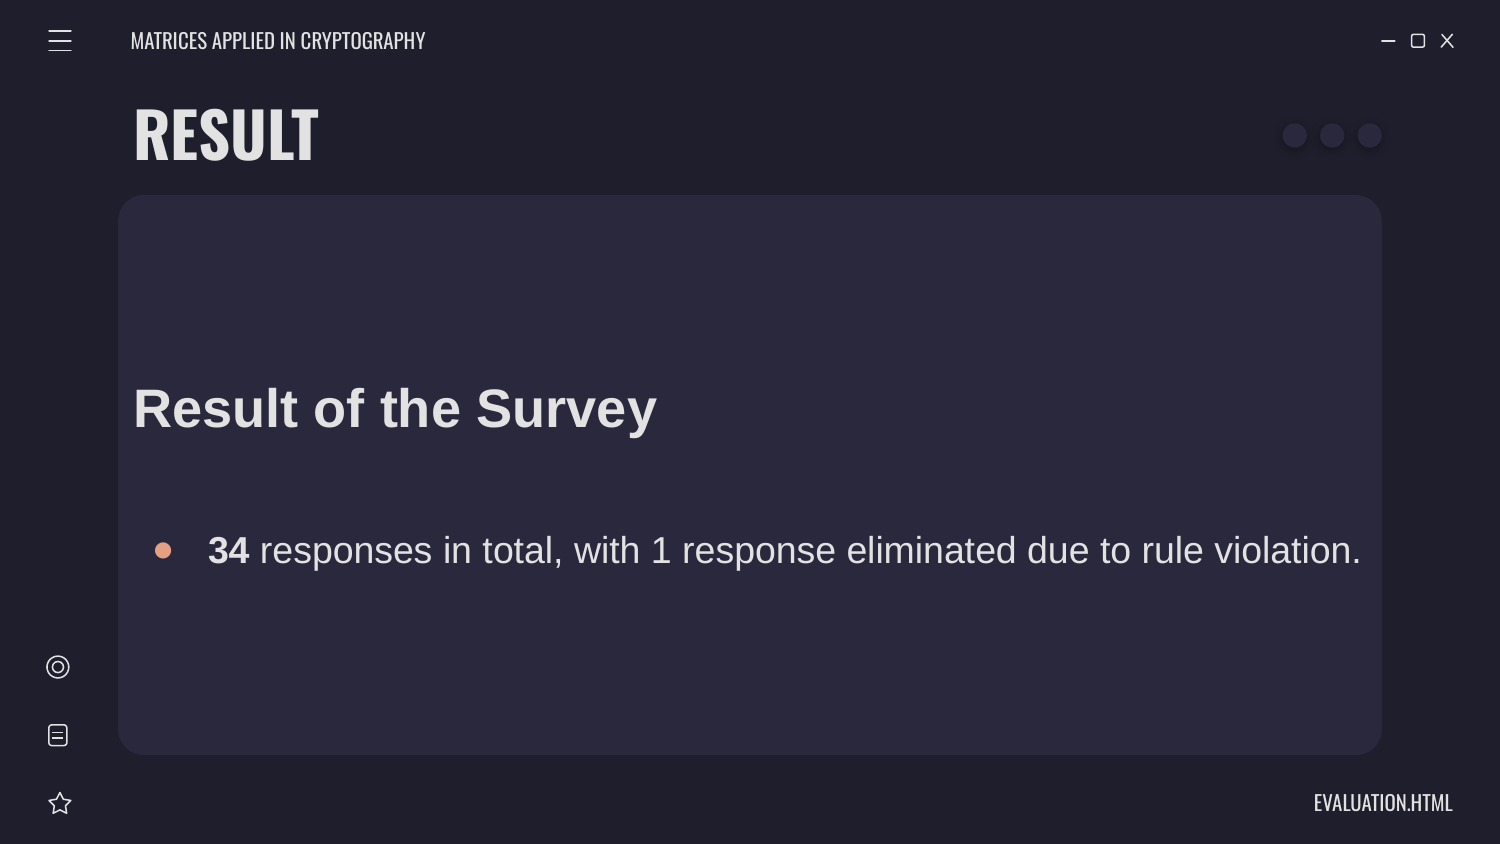

MATRICES APPLIED IN CRYPTOGRAPHY

# RESULT

Result of the Survey

34 responses in total, with 1 response eliminated due to rule violation.

EVALUATION.HTML